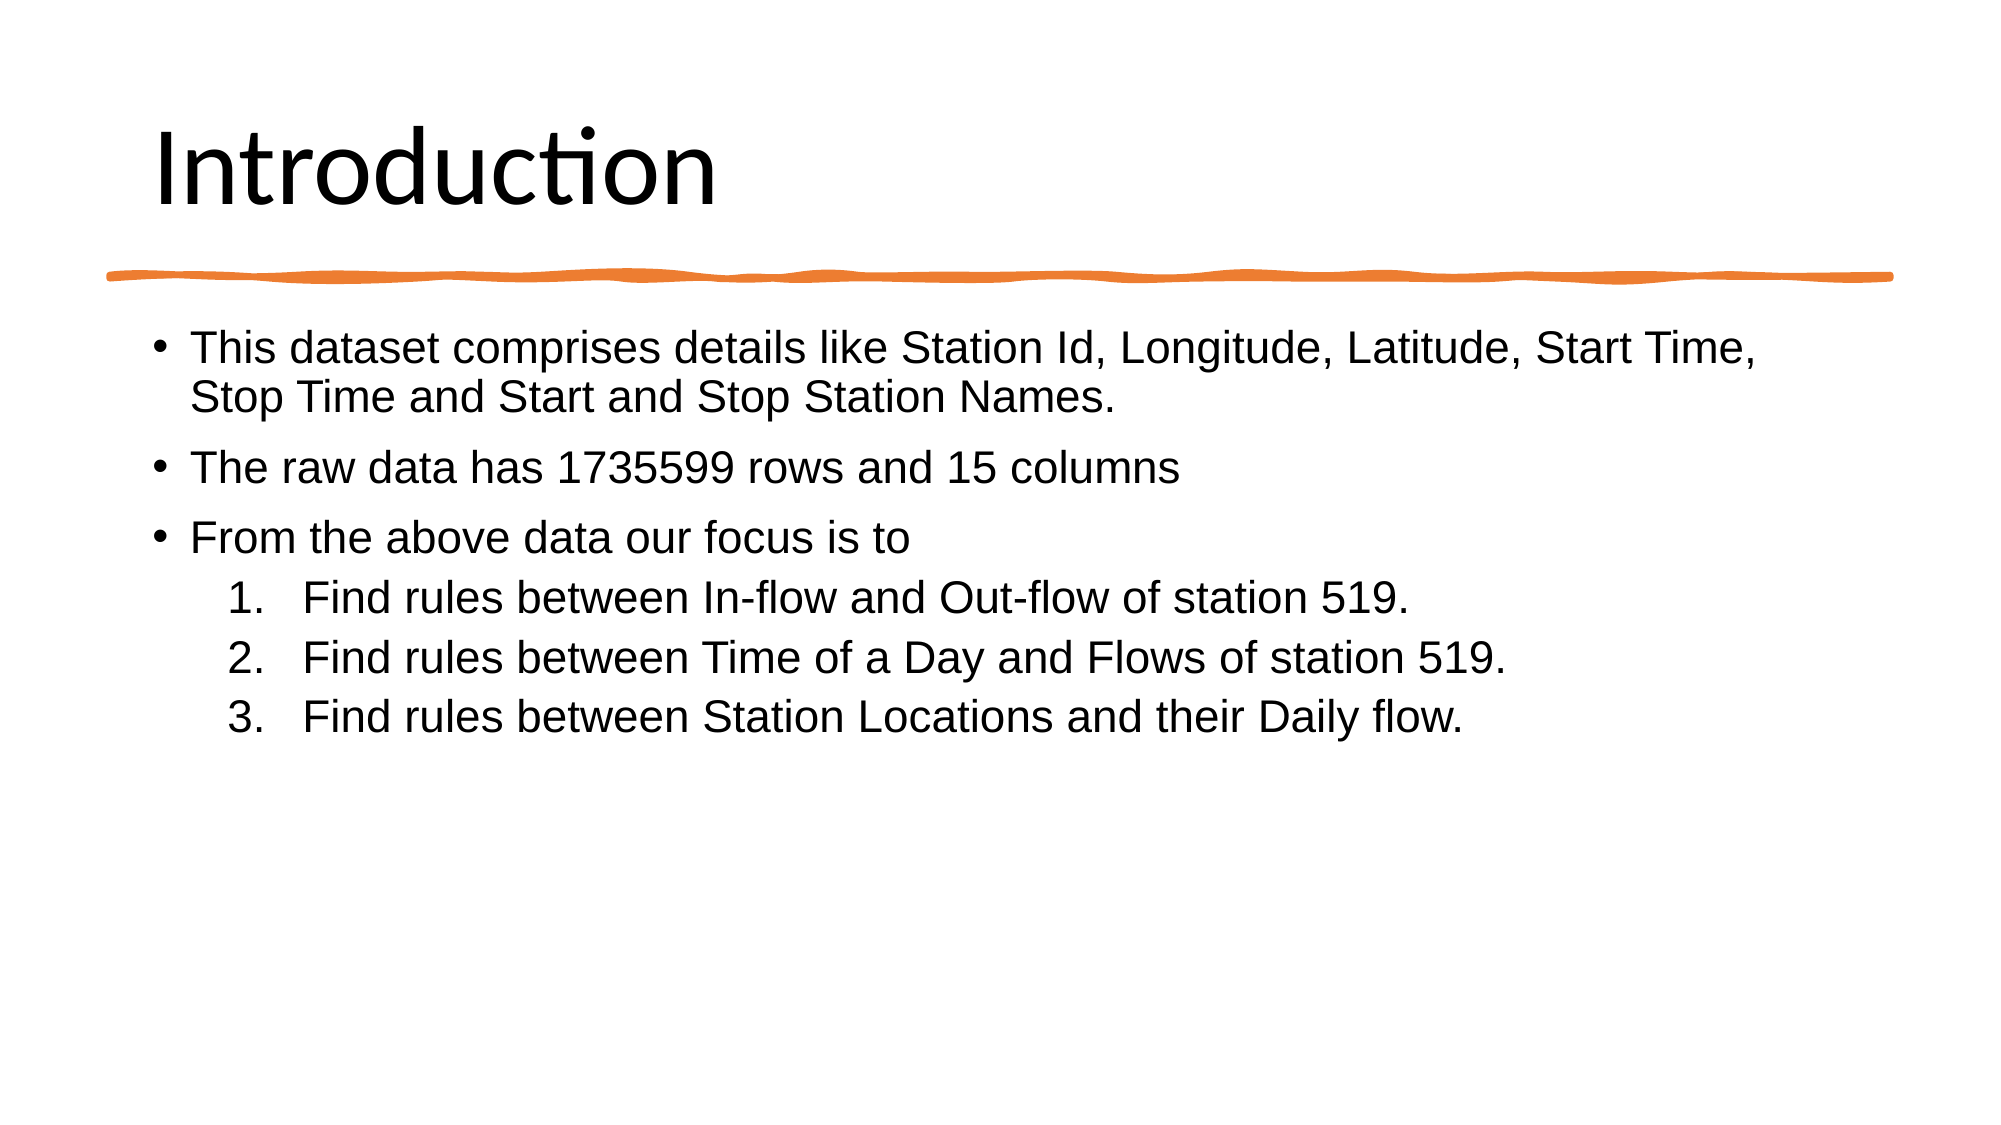

# Introduction

This dataset comprises details like Station Id, Longitude, Latitude, Start Time, Stop Time and Start and Stop Station Names.
The raw data has 1735599 rows and 15 columns
From the above data our focus is to
Find rules between In-flow and Out-flow of station 519.
Find rules between Time of a Day and Flows of station 519.
Find rules between Station Locations and their Daily flow.